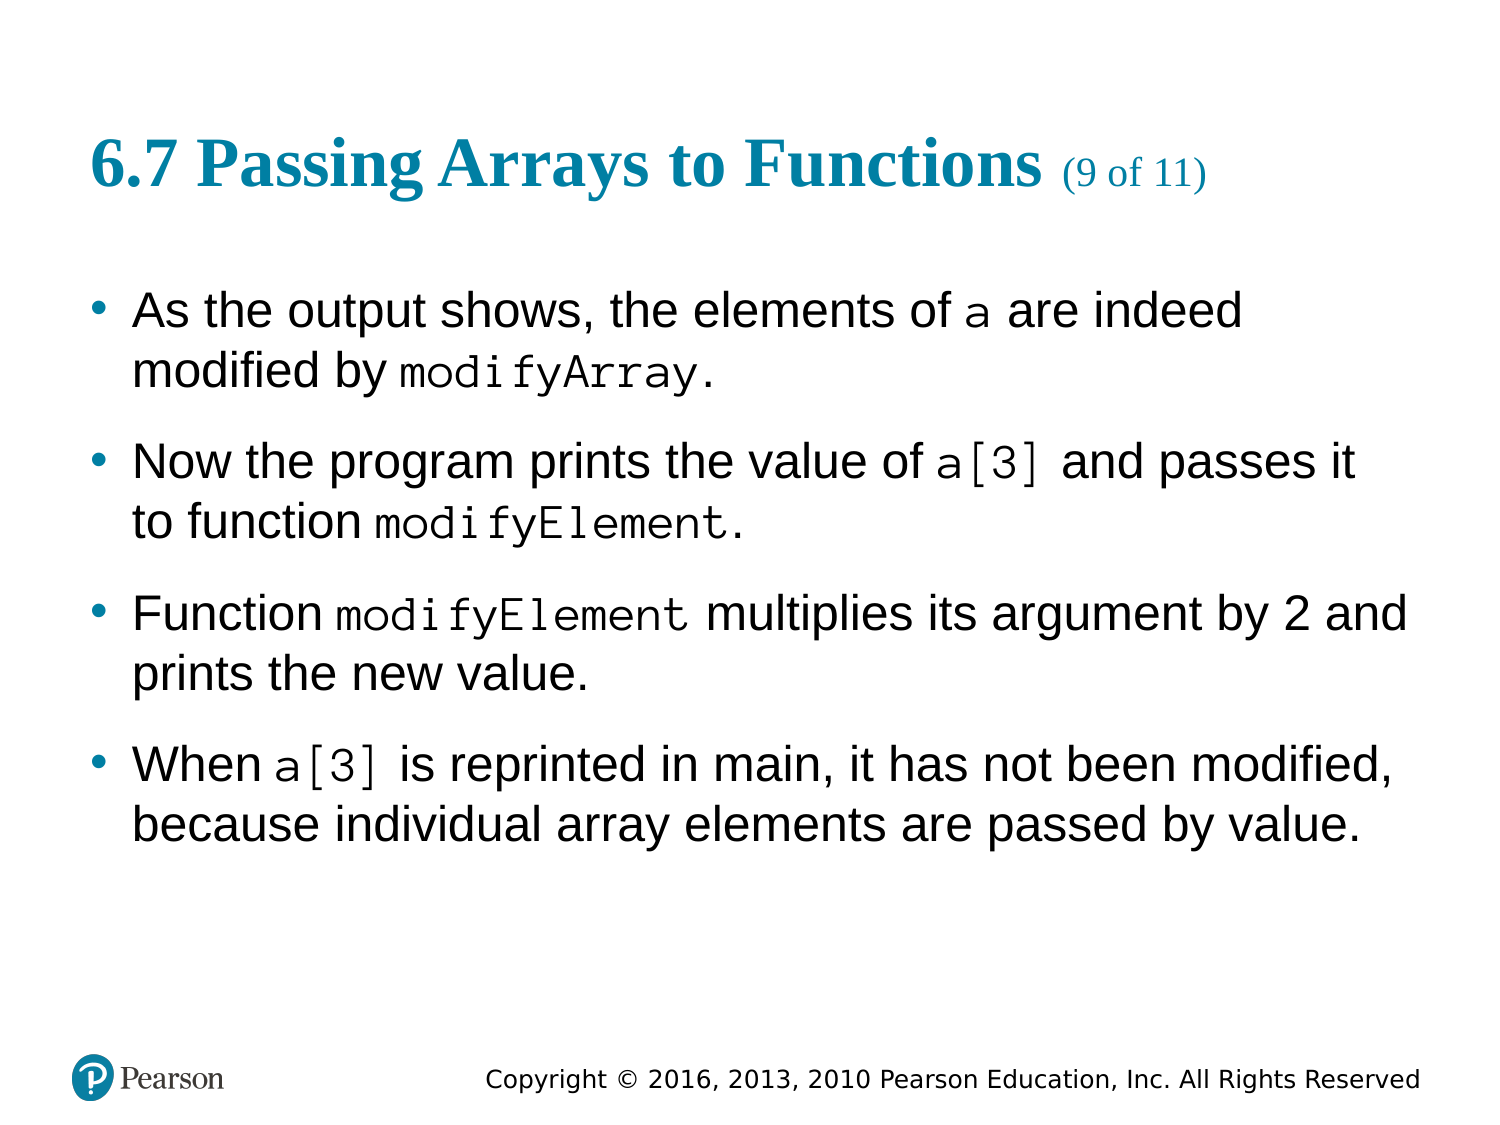

# 6.7 Passing Arrays to Functions (9 of 11)
As the output shows, the elements of a are indeed modified by modifyArray.
Now the program prints the value of a[3] and passes it to function modifyElement.
Function modifyElement multiplies its argument by 2 and prints the new value.
When a[3] is reprinted in main, it has not been modified, because individual array elements are passed by value.